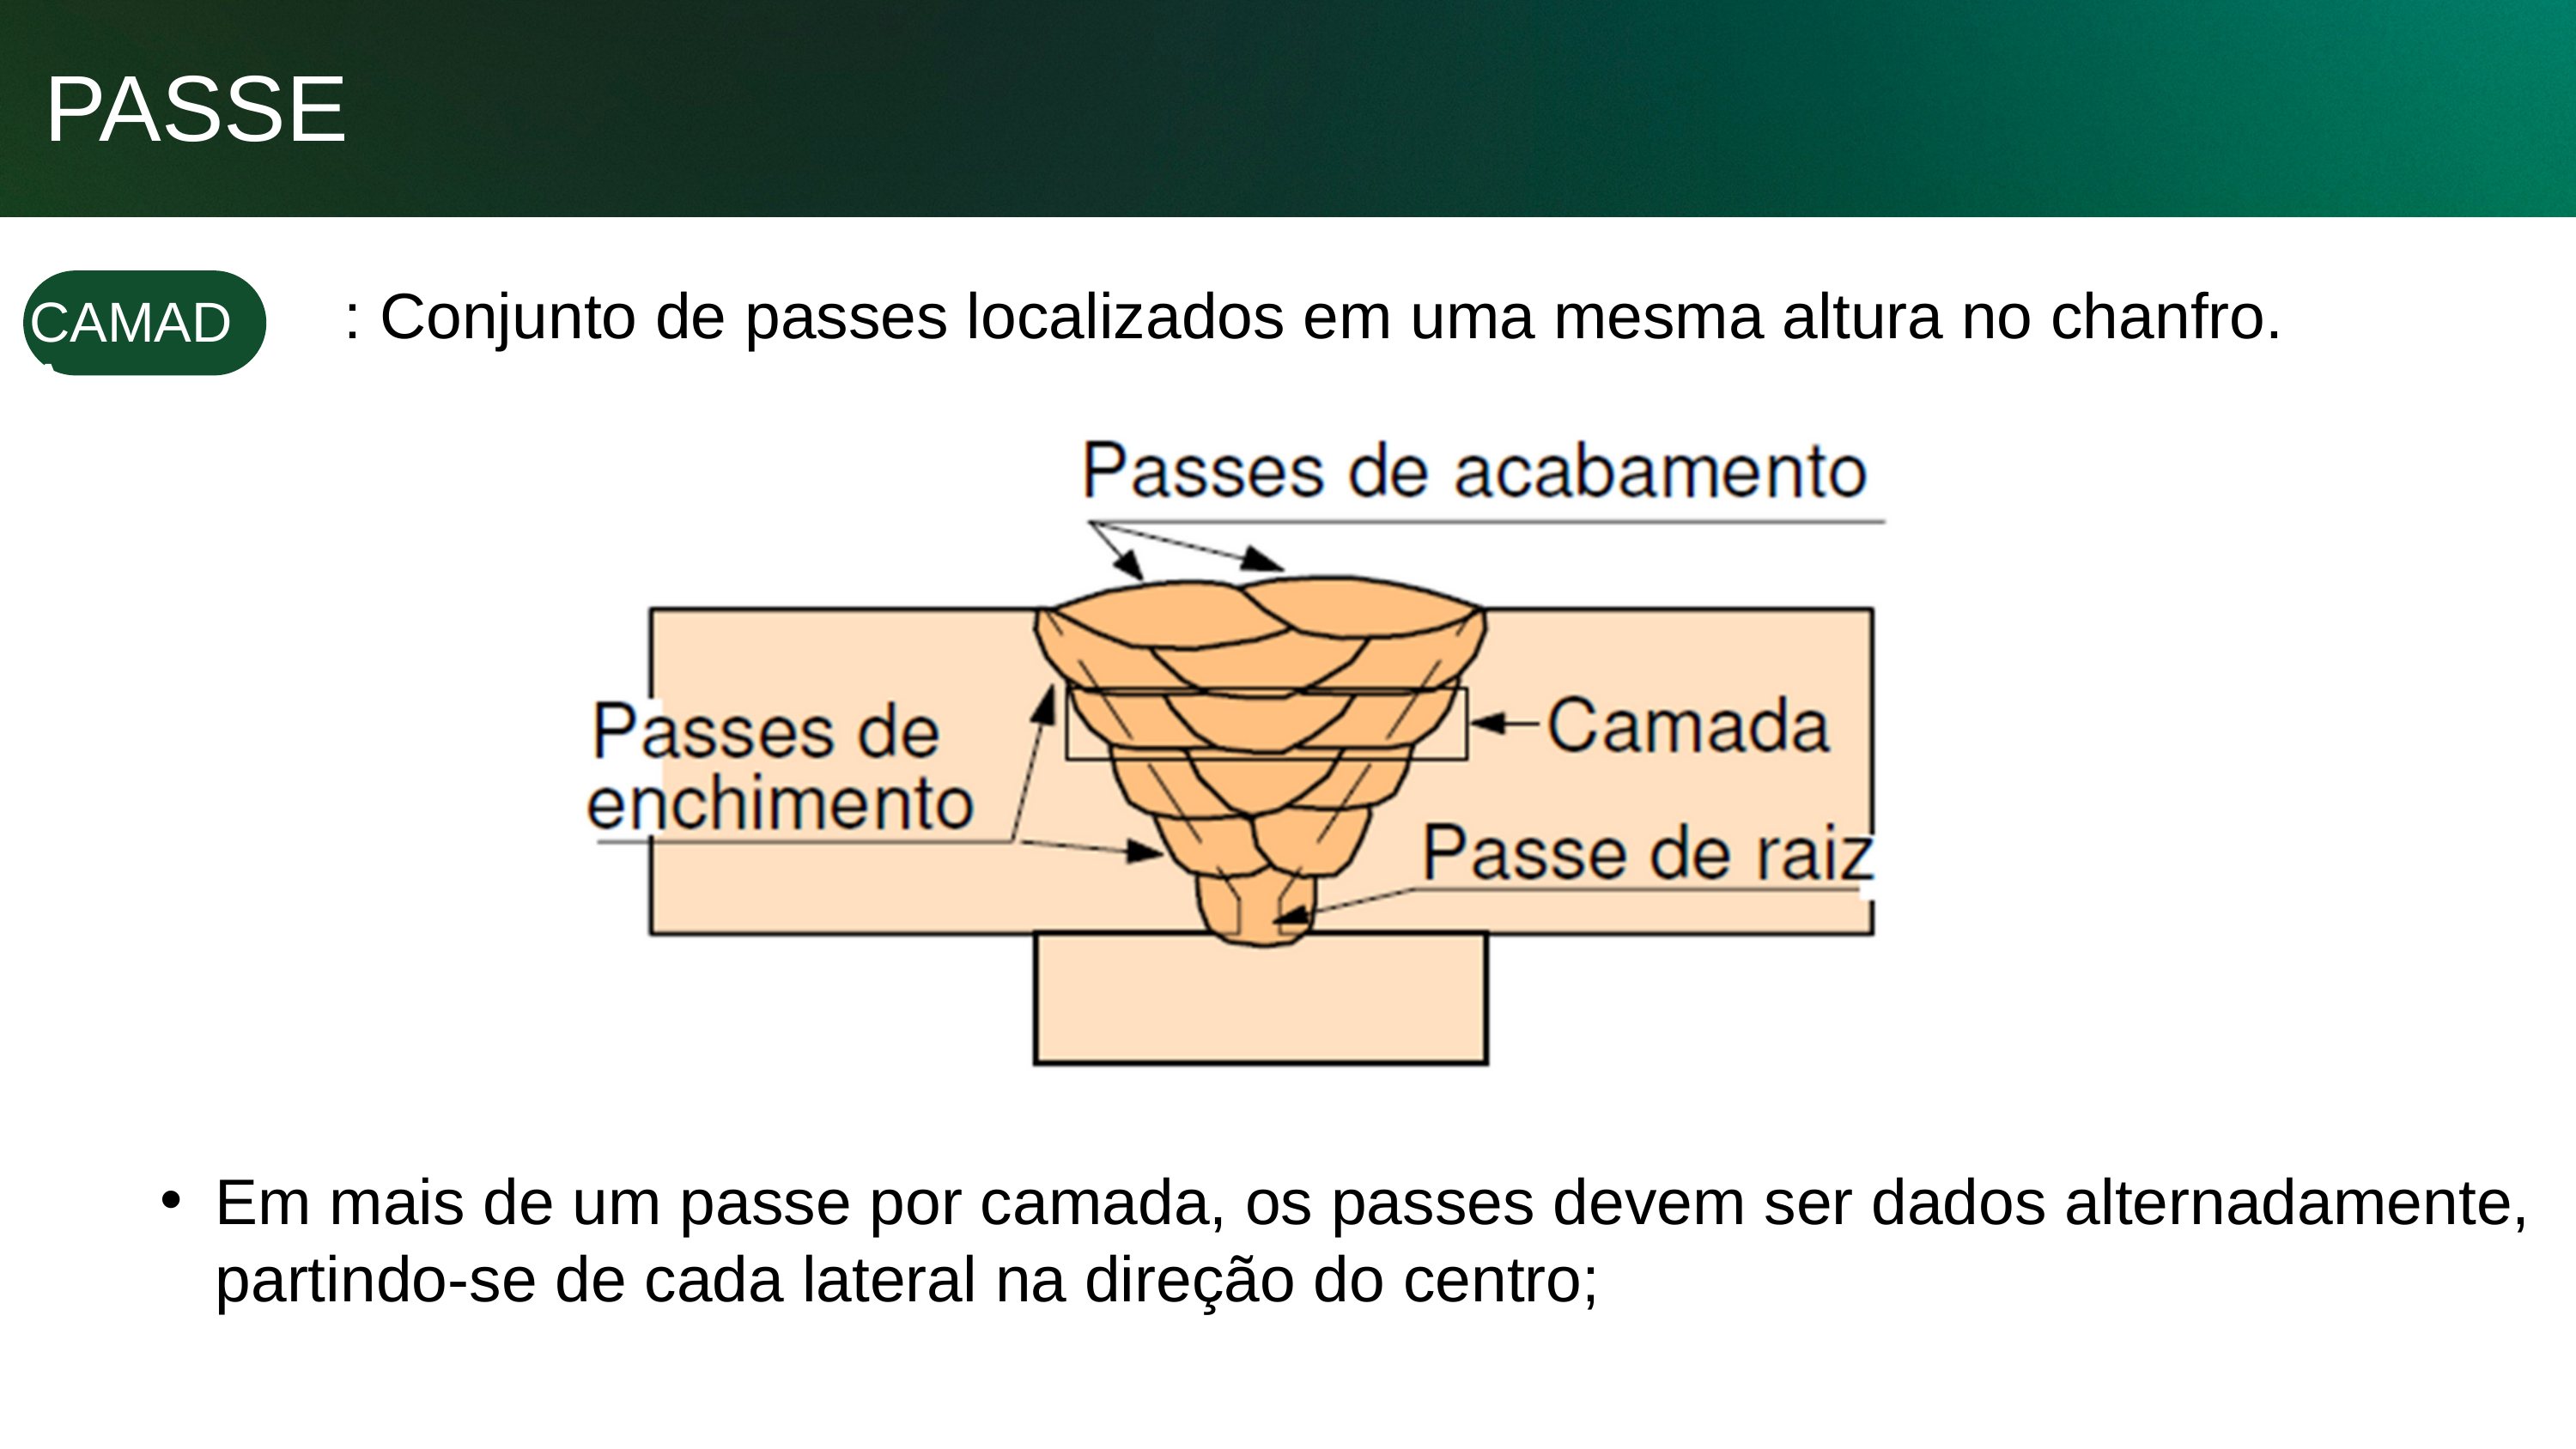

PASSE

CAMADA
: Conjunto de passes localizados em uma mesma altura no chanfro.

Em mais de um passe por camada, os passes devem ser dados alternadamente, partindo-se de cada lateral na direção do centro;